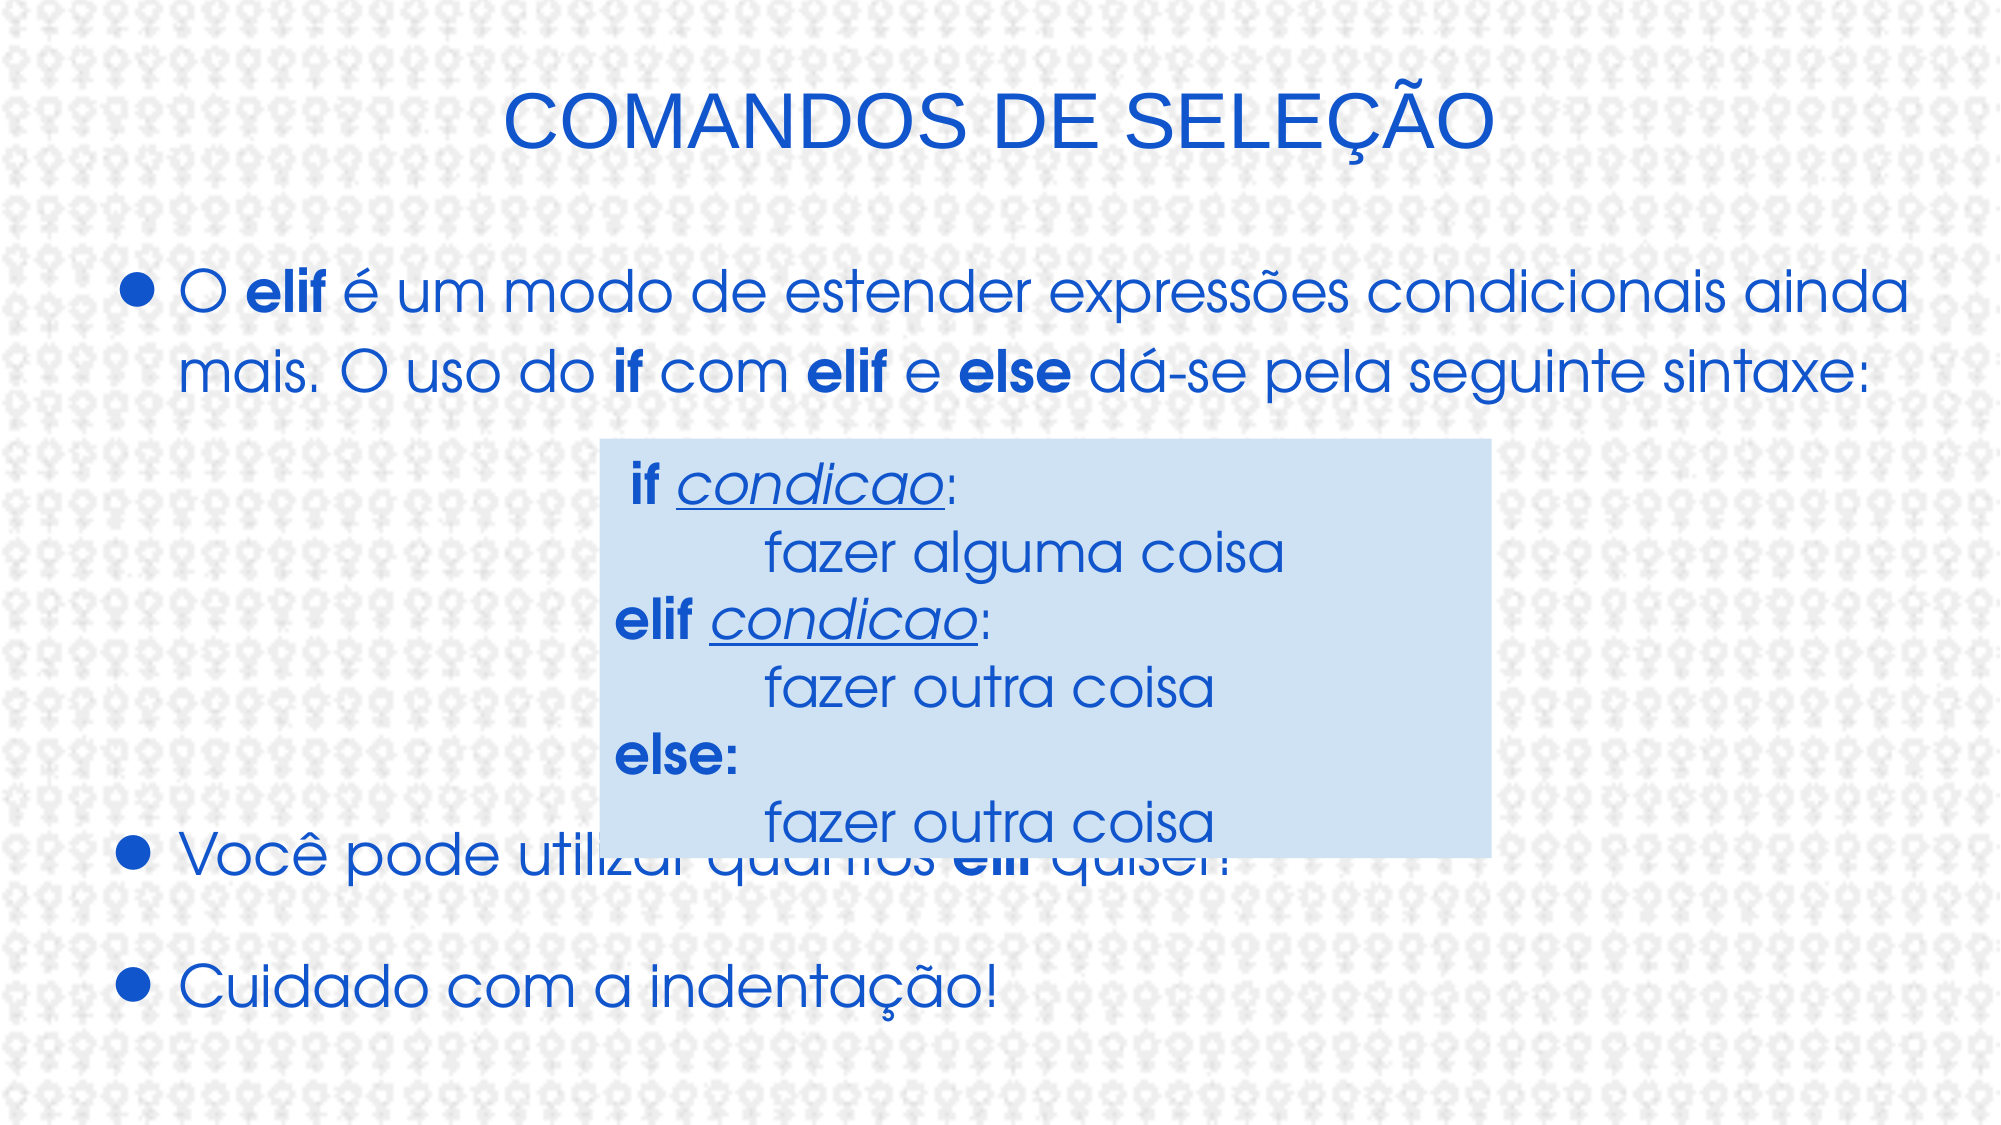

# COMANDOS DE SELEÇÃO
O elif é um modo de estender expressões condicionais ainda mais. O uso do if com elif e else dá-se pela seguinte sintaxe:

Você pode utilizar quantos elif quiser!

Cuidado com a indentação!

 if condicao:
	fazer alguma coisa
elif condicao:
	fazer outra coisa
else:
	fazer outra coisa